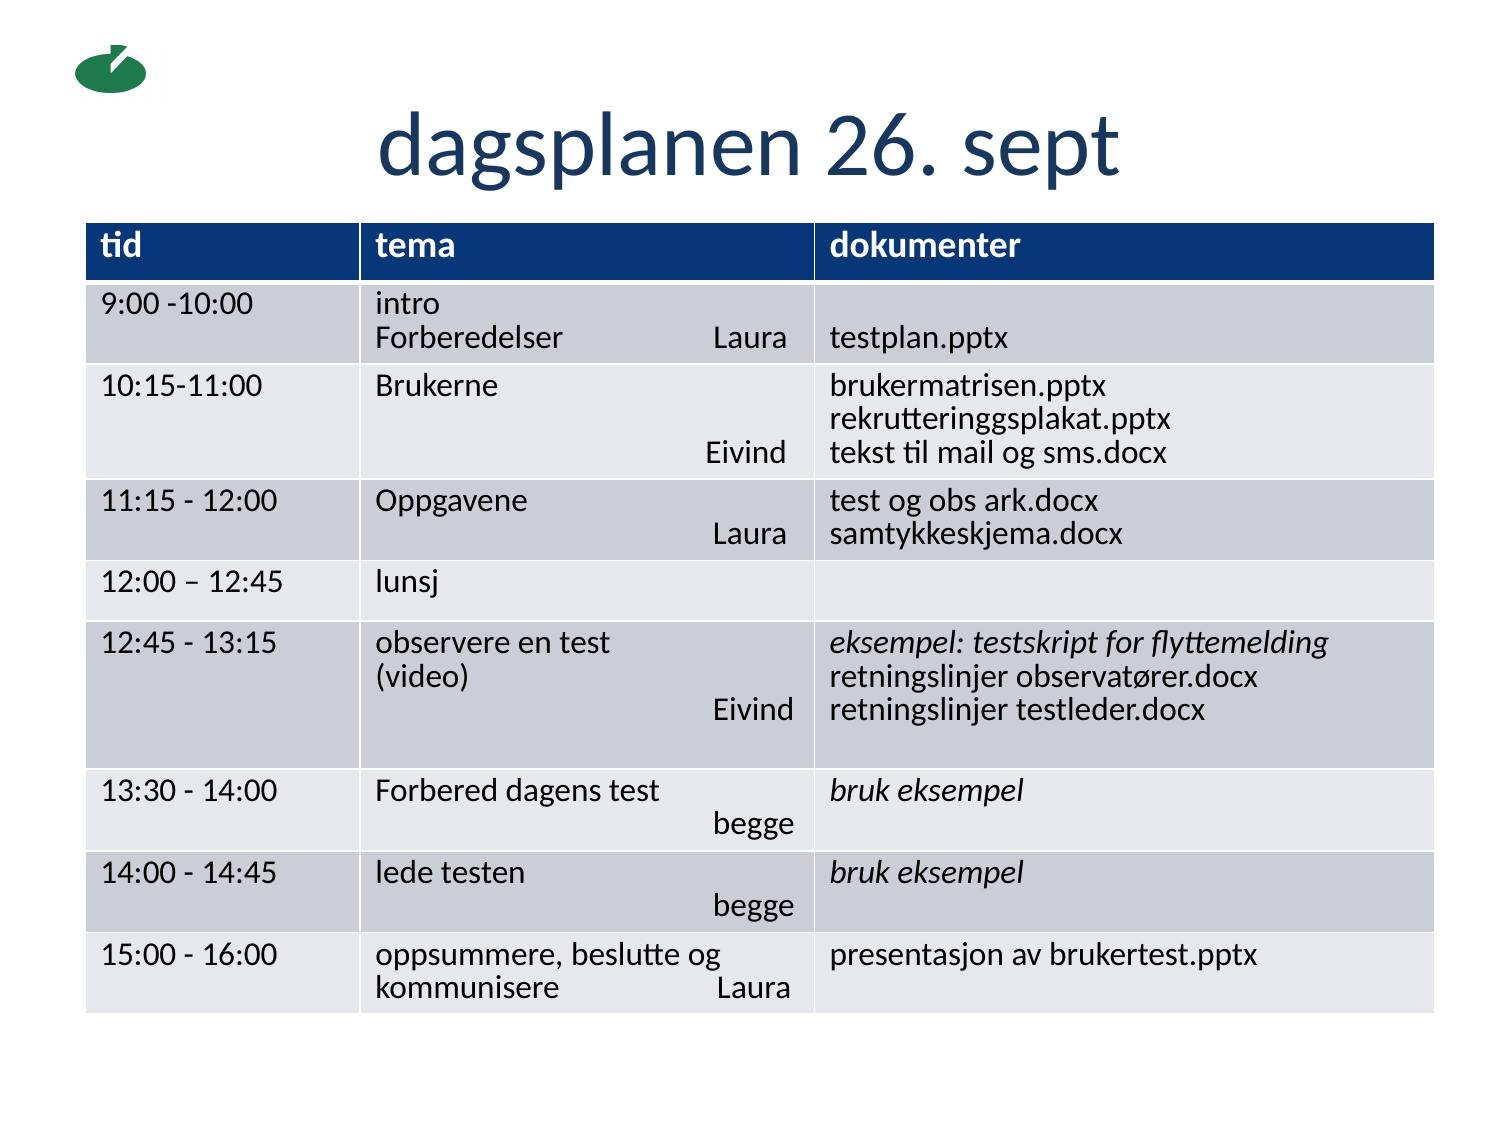

# dagsplanen 26. sept
| tid | tema | dokumenter |
| --- | --- | --- |
| 9:00 -10:00 | intro Forberedelser Laura | testplan.pptx |
| 10:15-11:00 | Brukerne Eivind | brukermatrisen.pptx rekrutteringgsplakat.pptx tekst til mail og sms.docx |
| 11:15 - 12:00 | Oppgavene Laura | test og obs ark.docx samtykkeskjema.docx |
| 12:00 – 12:45 | lunsj |  |
| 12:45 - 13:15 | observere en test (video) Eivind | eksempel: testskript for flyttemelding retningslinjer observatører.docx retningslinjer testleder.docx |
| 13:30 - 14:00 | Forbered dagens test begge | bruk eksempel |
| 14:00 - 14:45 | lede testen begge | bruk eksempel |
| 15:00 - 16:00 | oppsummere, beslutte og kommunisere Laura | presentasjon av brukertest.pptx |